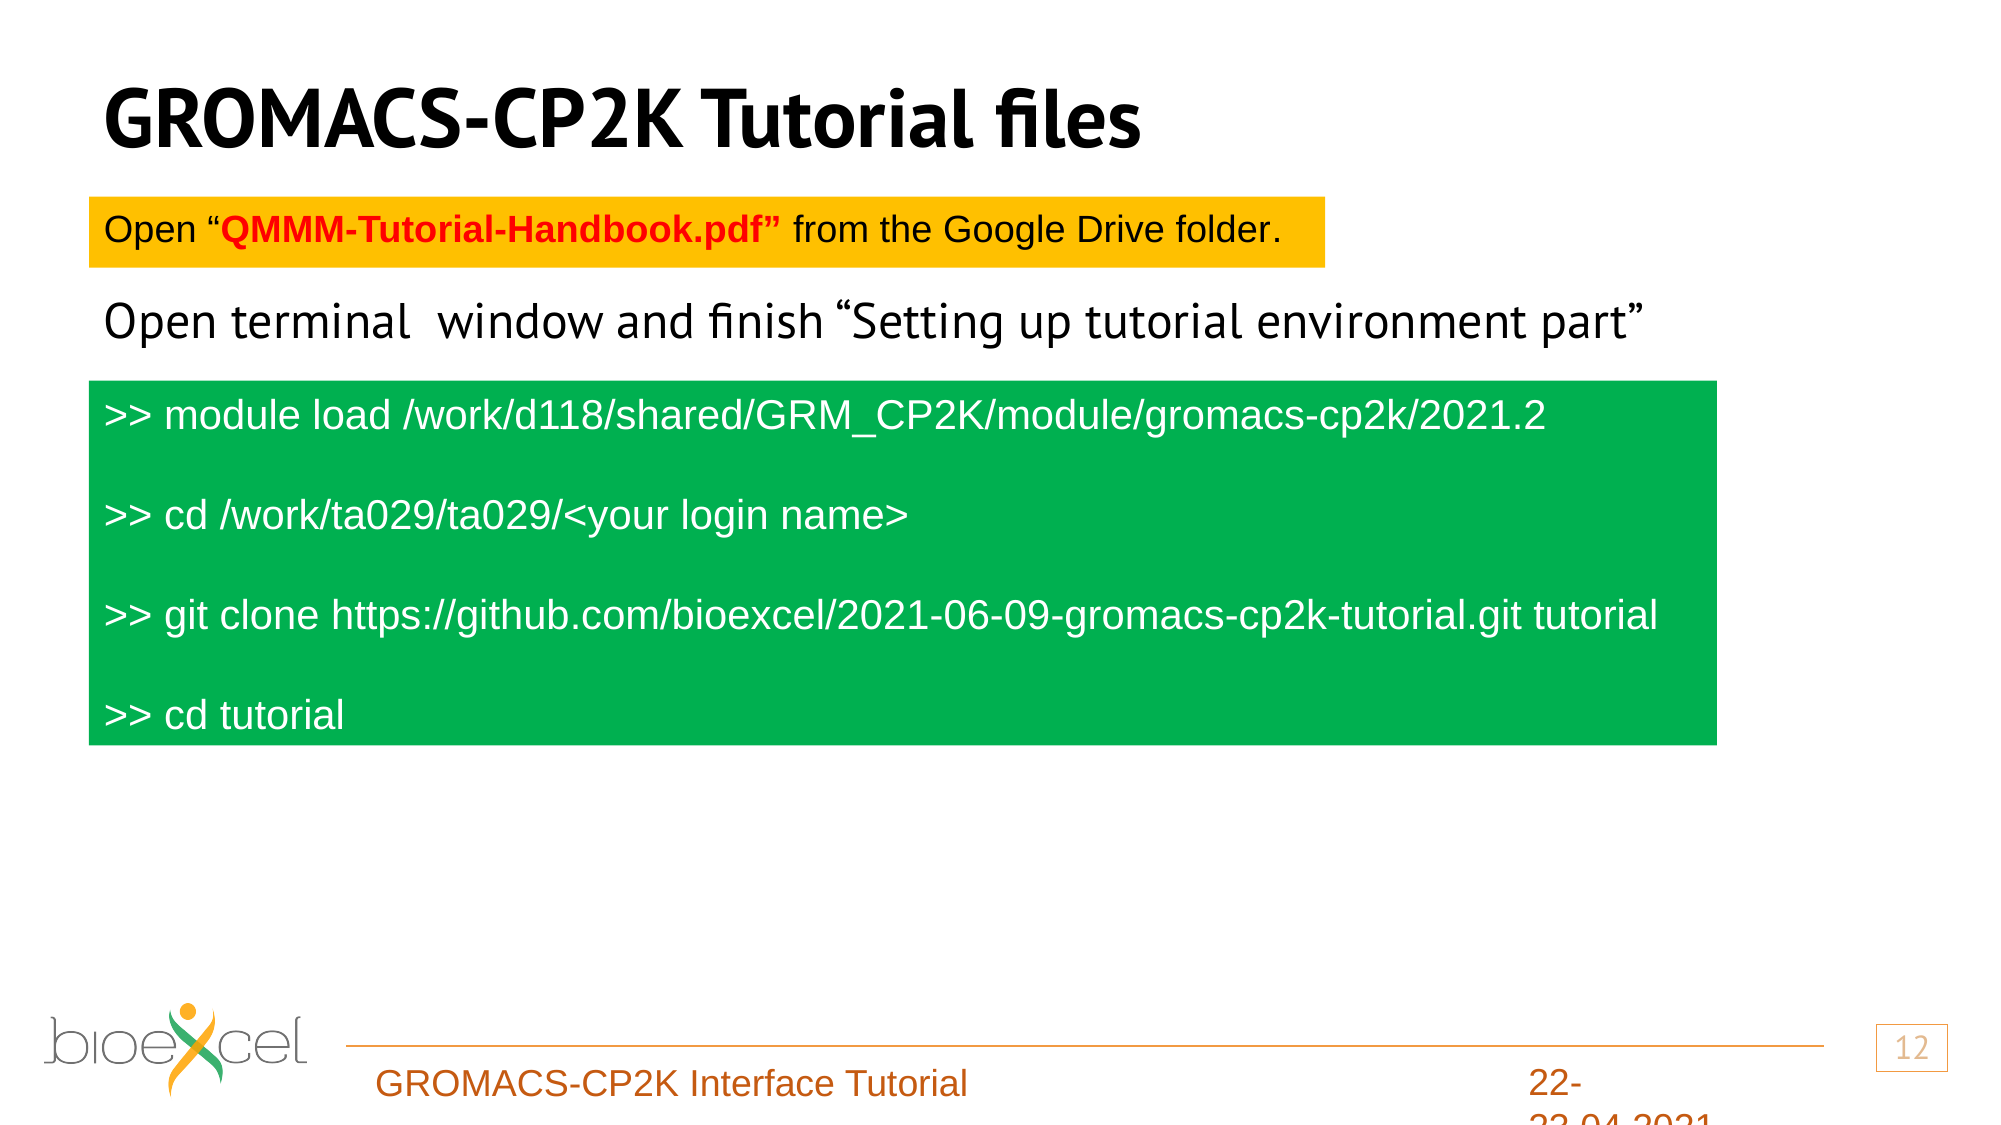

# GROMACS-CP2K Tutorial files
Open “QMMM-Tutorial-Handbook.pdf” from the Google Drive folder.
Open terminal  window and finish “Setting up tutorial environment part”

>> module load /work/d118/shared/GRM_CP2K/module/gromacs-cp2k/2021.2

>> cd /work/ta029/ta029/<your login name>

>> git clone https://github.com/bioexcel/2021-06-09-gromacs-cp2k-tutorial.git tutorial

>> cd tutorial
12